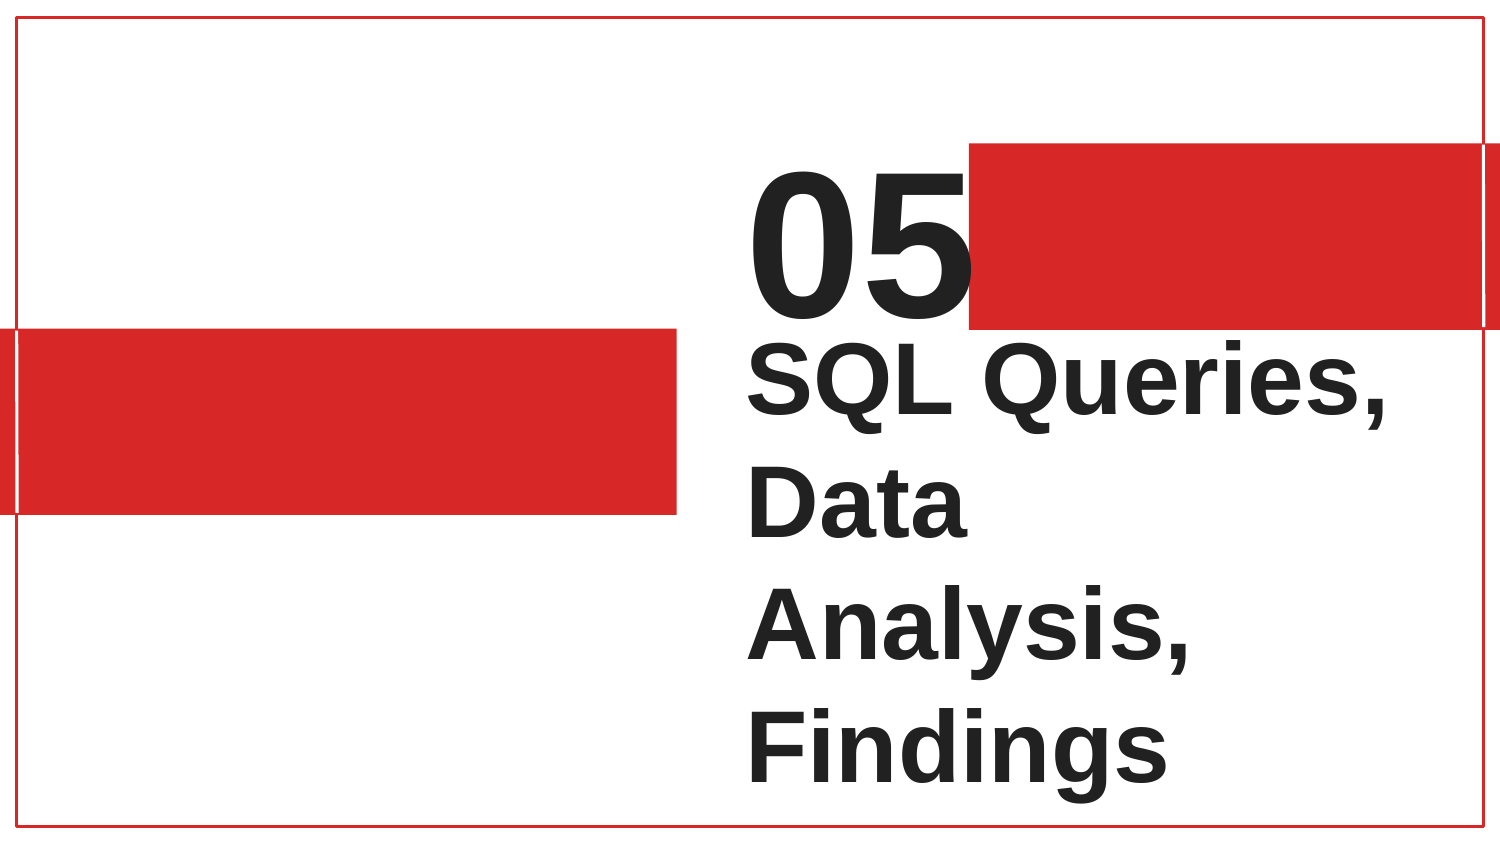

# 05
SQL Queries,
Data Analysis,
Findings